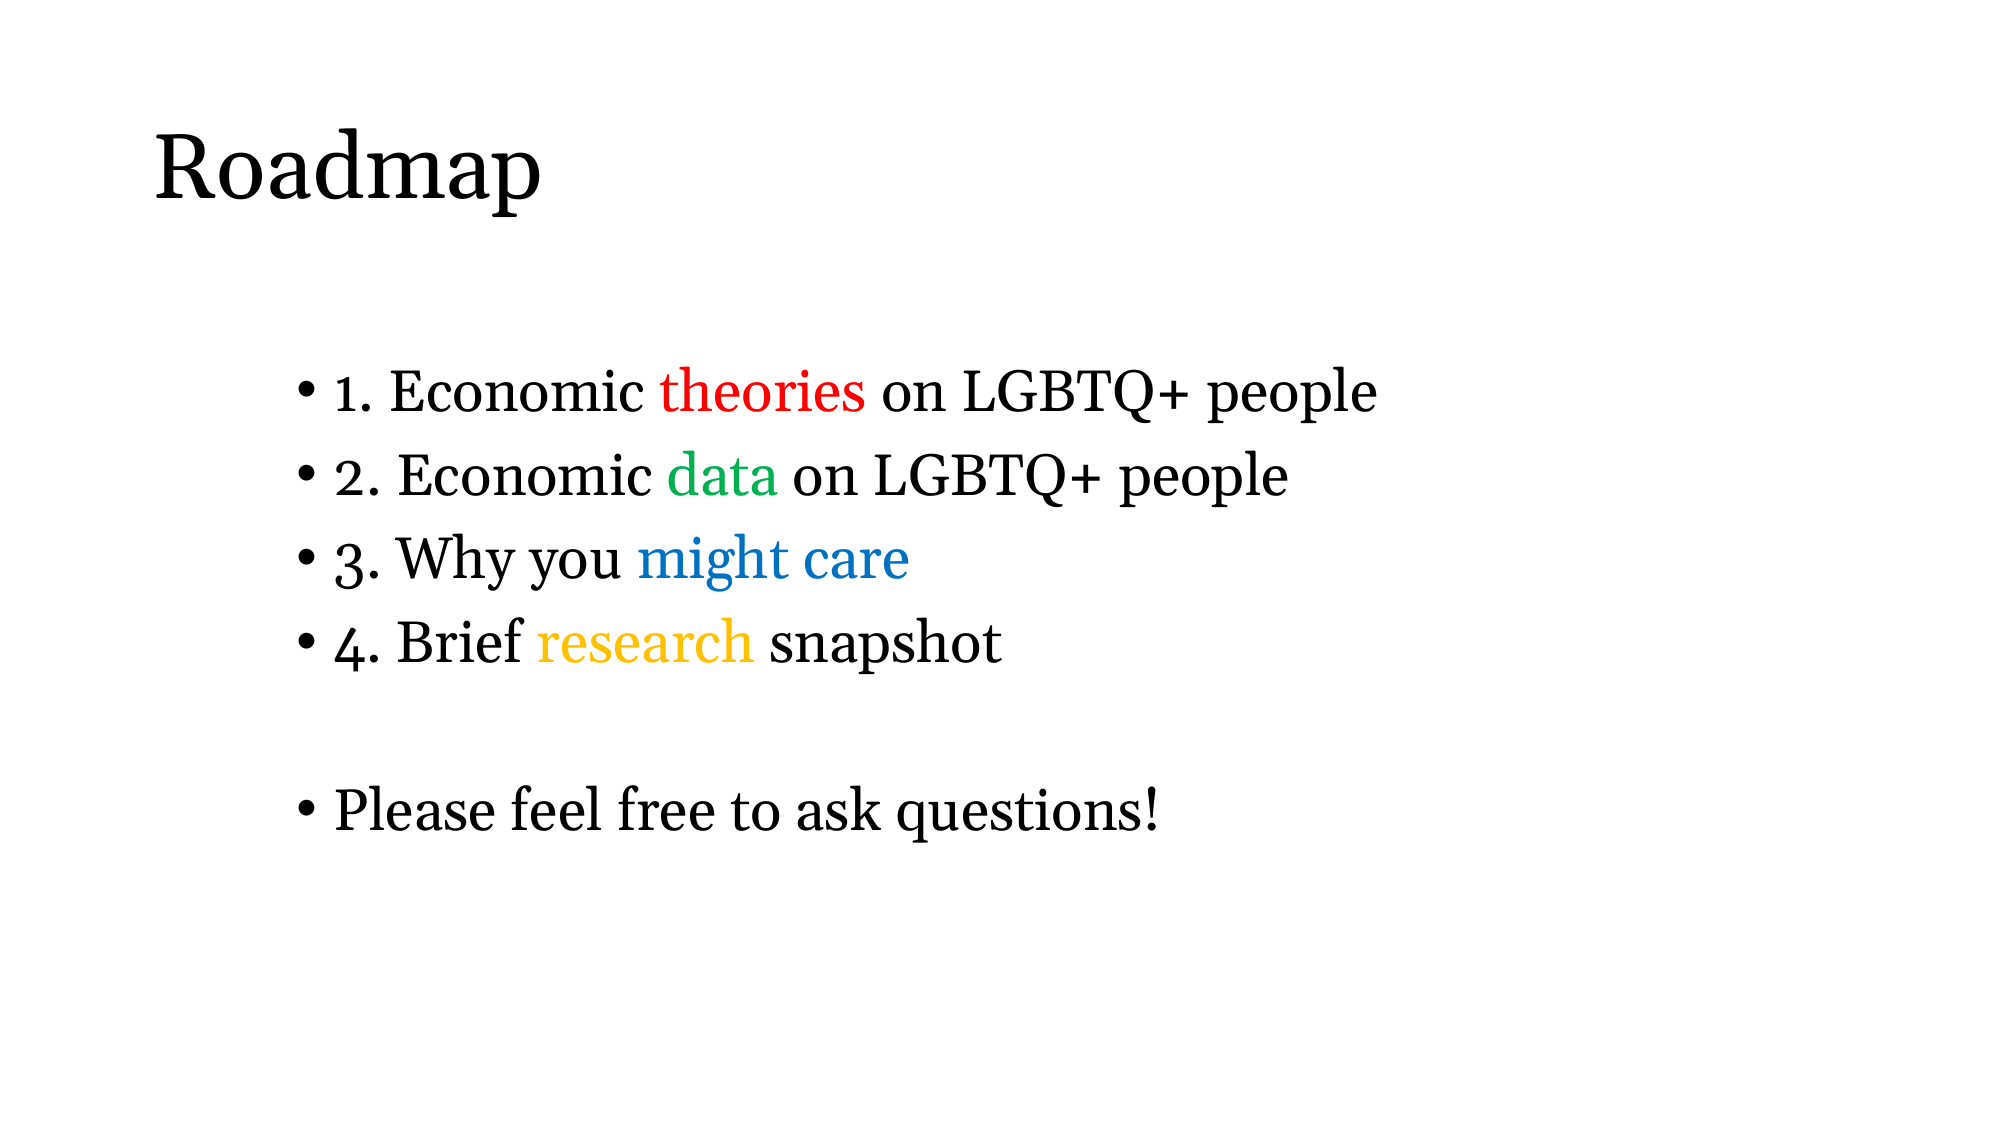

# Roadmap

1. Economic theories on LGBTQ+ people
2. Economic data on LGBTQ+ people
3. Why you might care
4. Brief research snapshot

Please feel free to ask questions!